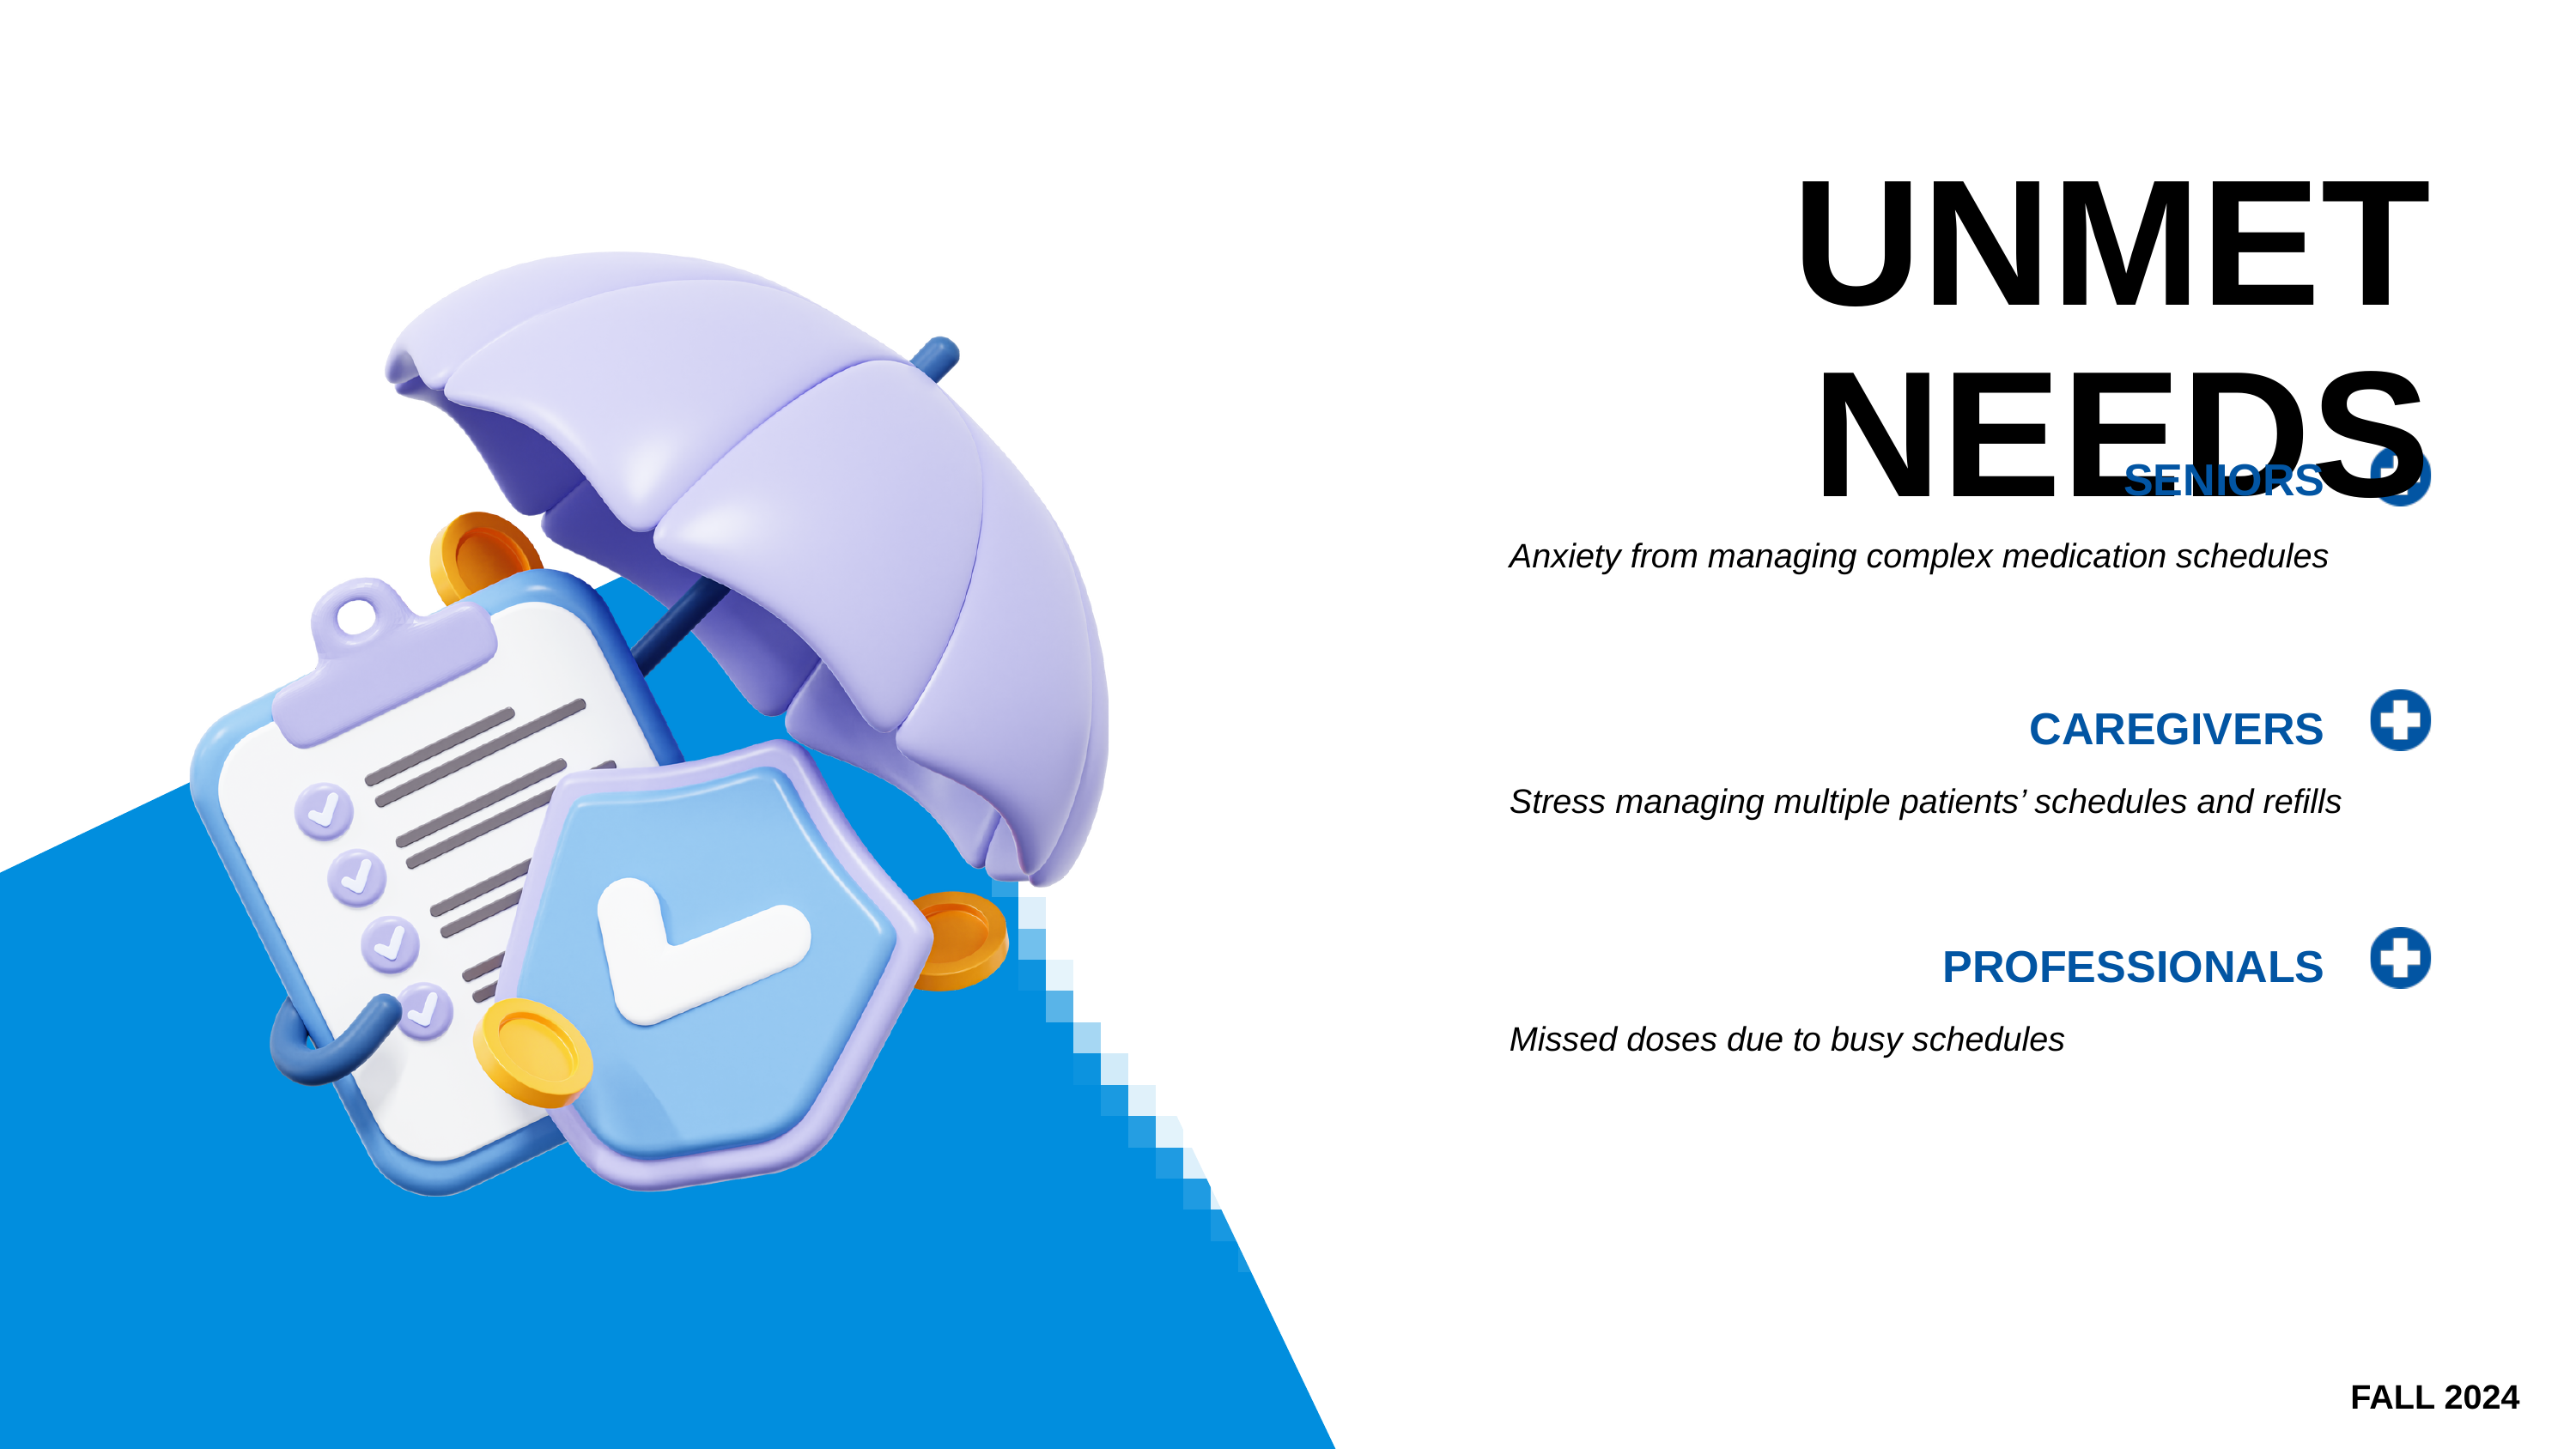

UNMET NEEDS

SENIORS

Anxiety from managing complex medication schedules

CAREGIVERS

Stress managing multiple patients’ schedules and refills

PROFESSIONALS
Missed doses due to busy schedules
FALL 2024